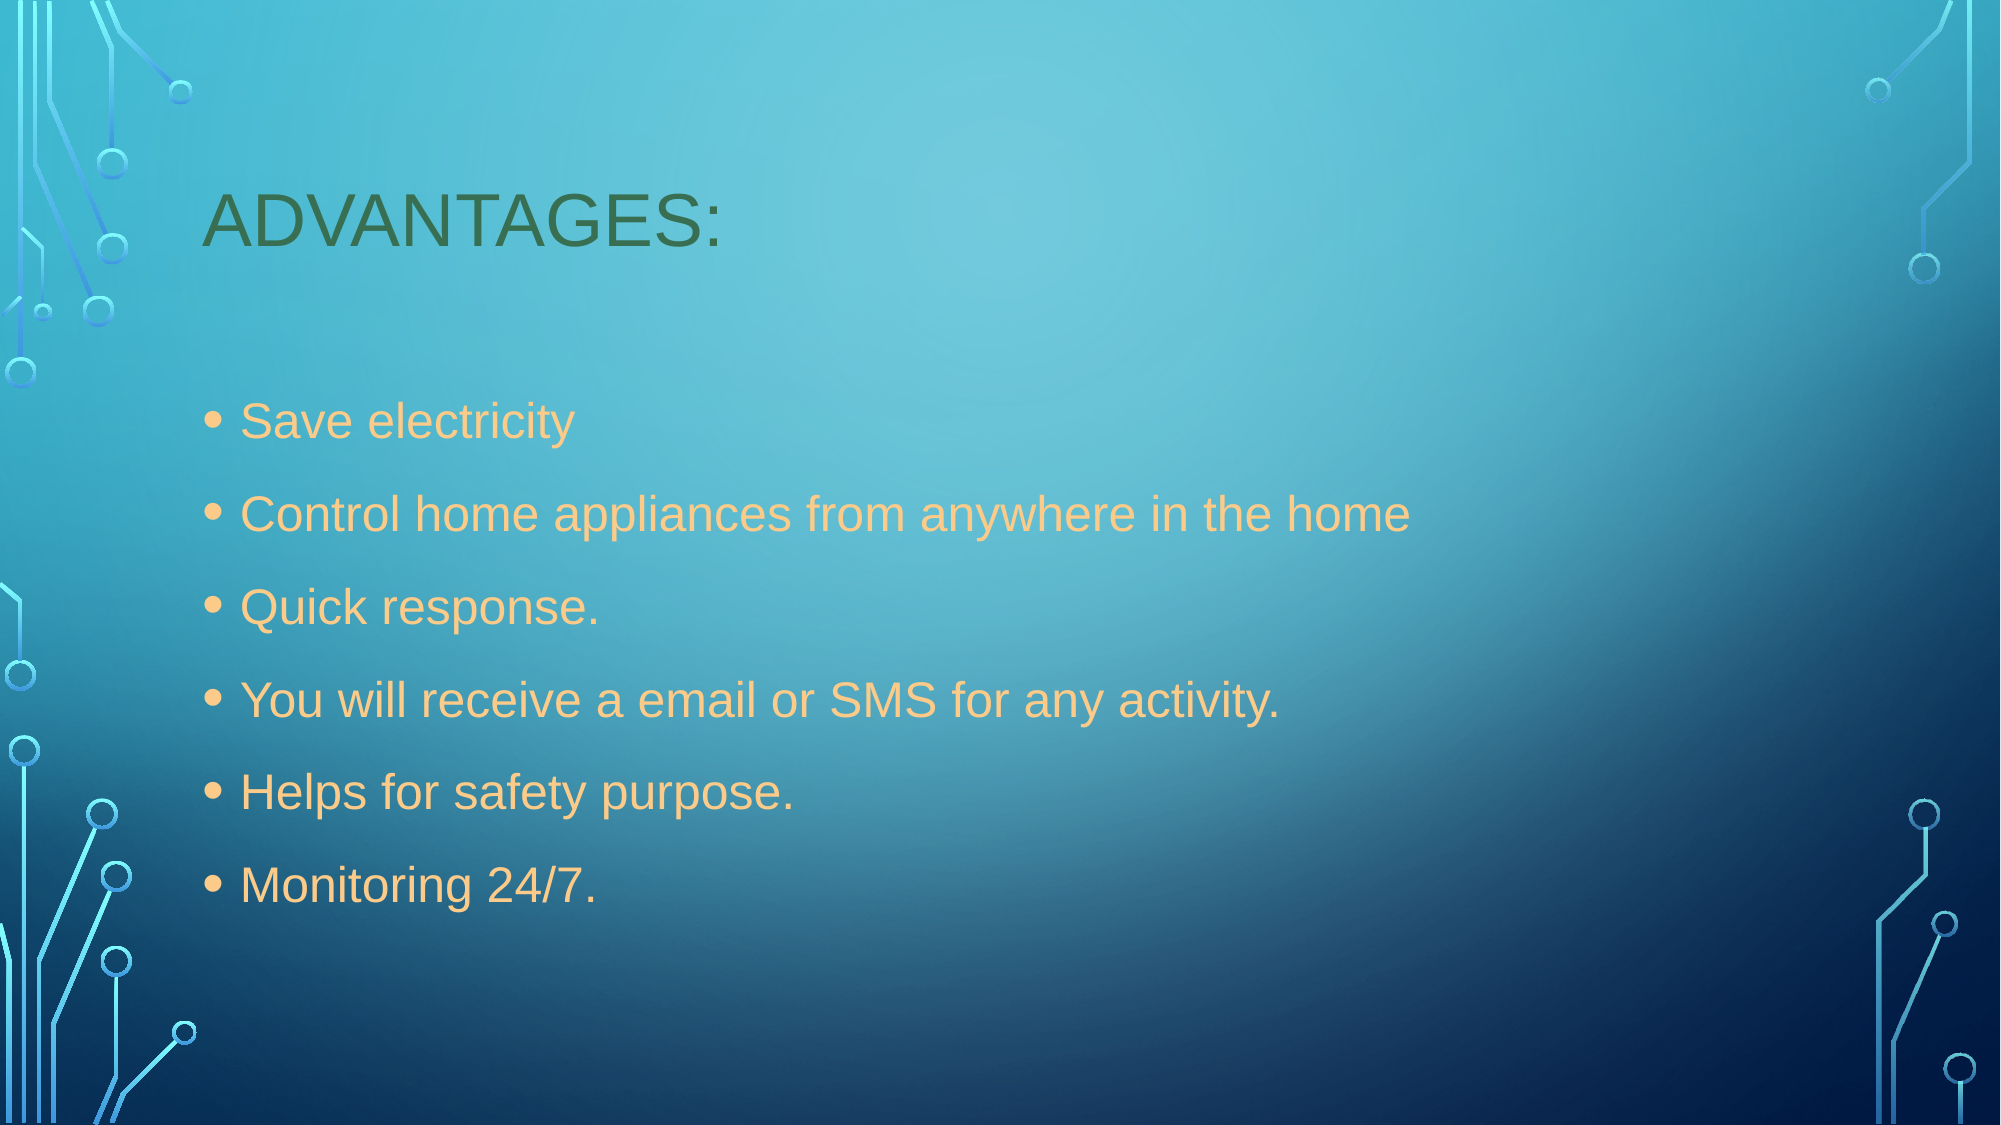

# Advantages:
Save electricity
Control home appliances from anywhere in the home
Quick response.
You will receive a email or SMS for any activity.
Helps for safety purpose.
Monitoring 24/7.